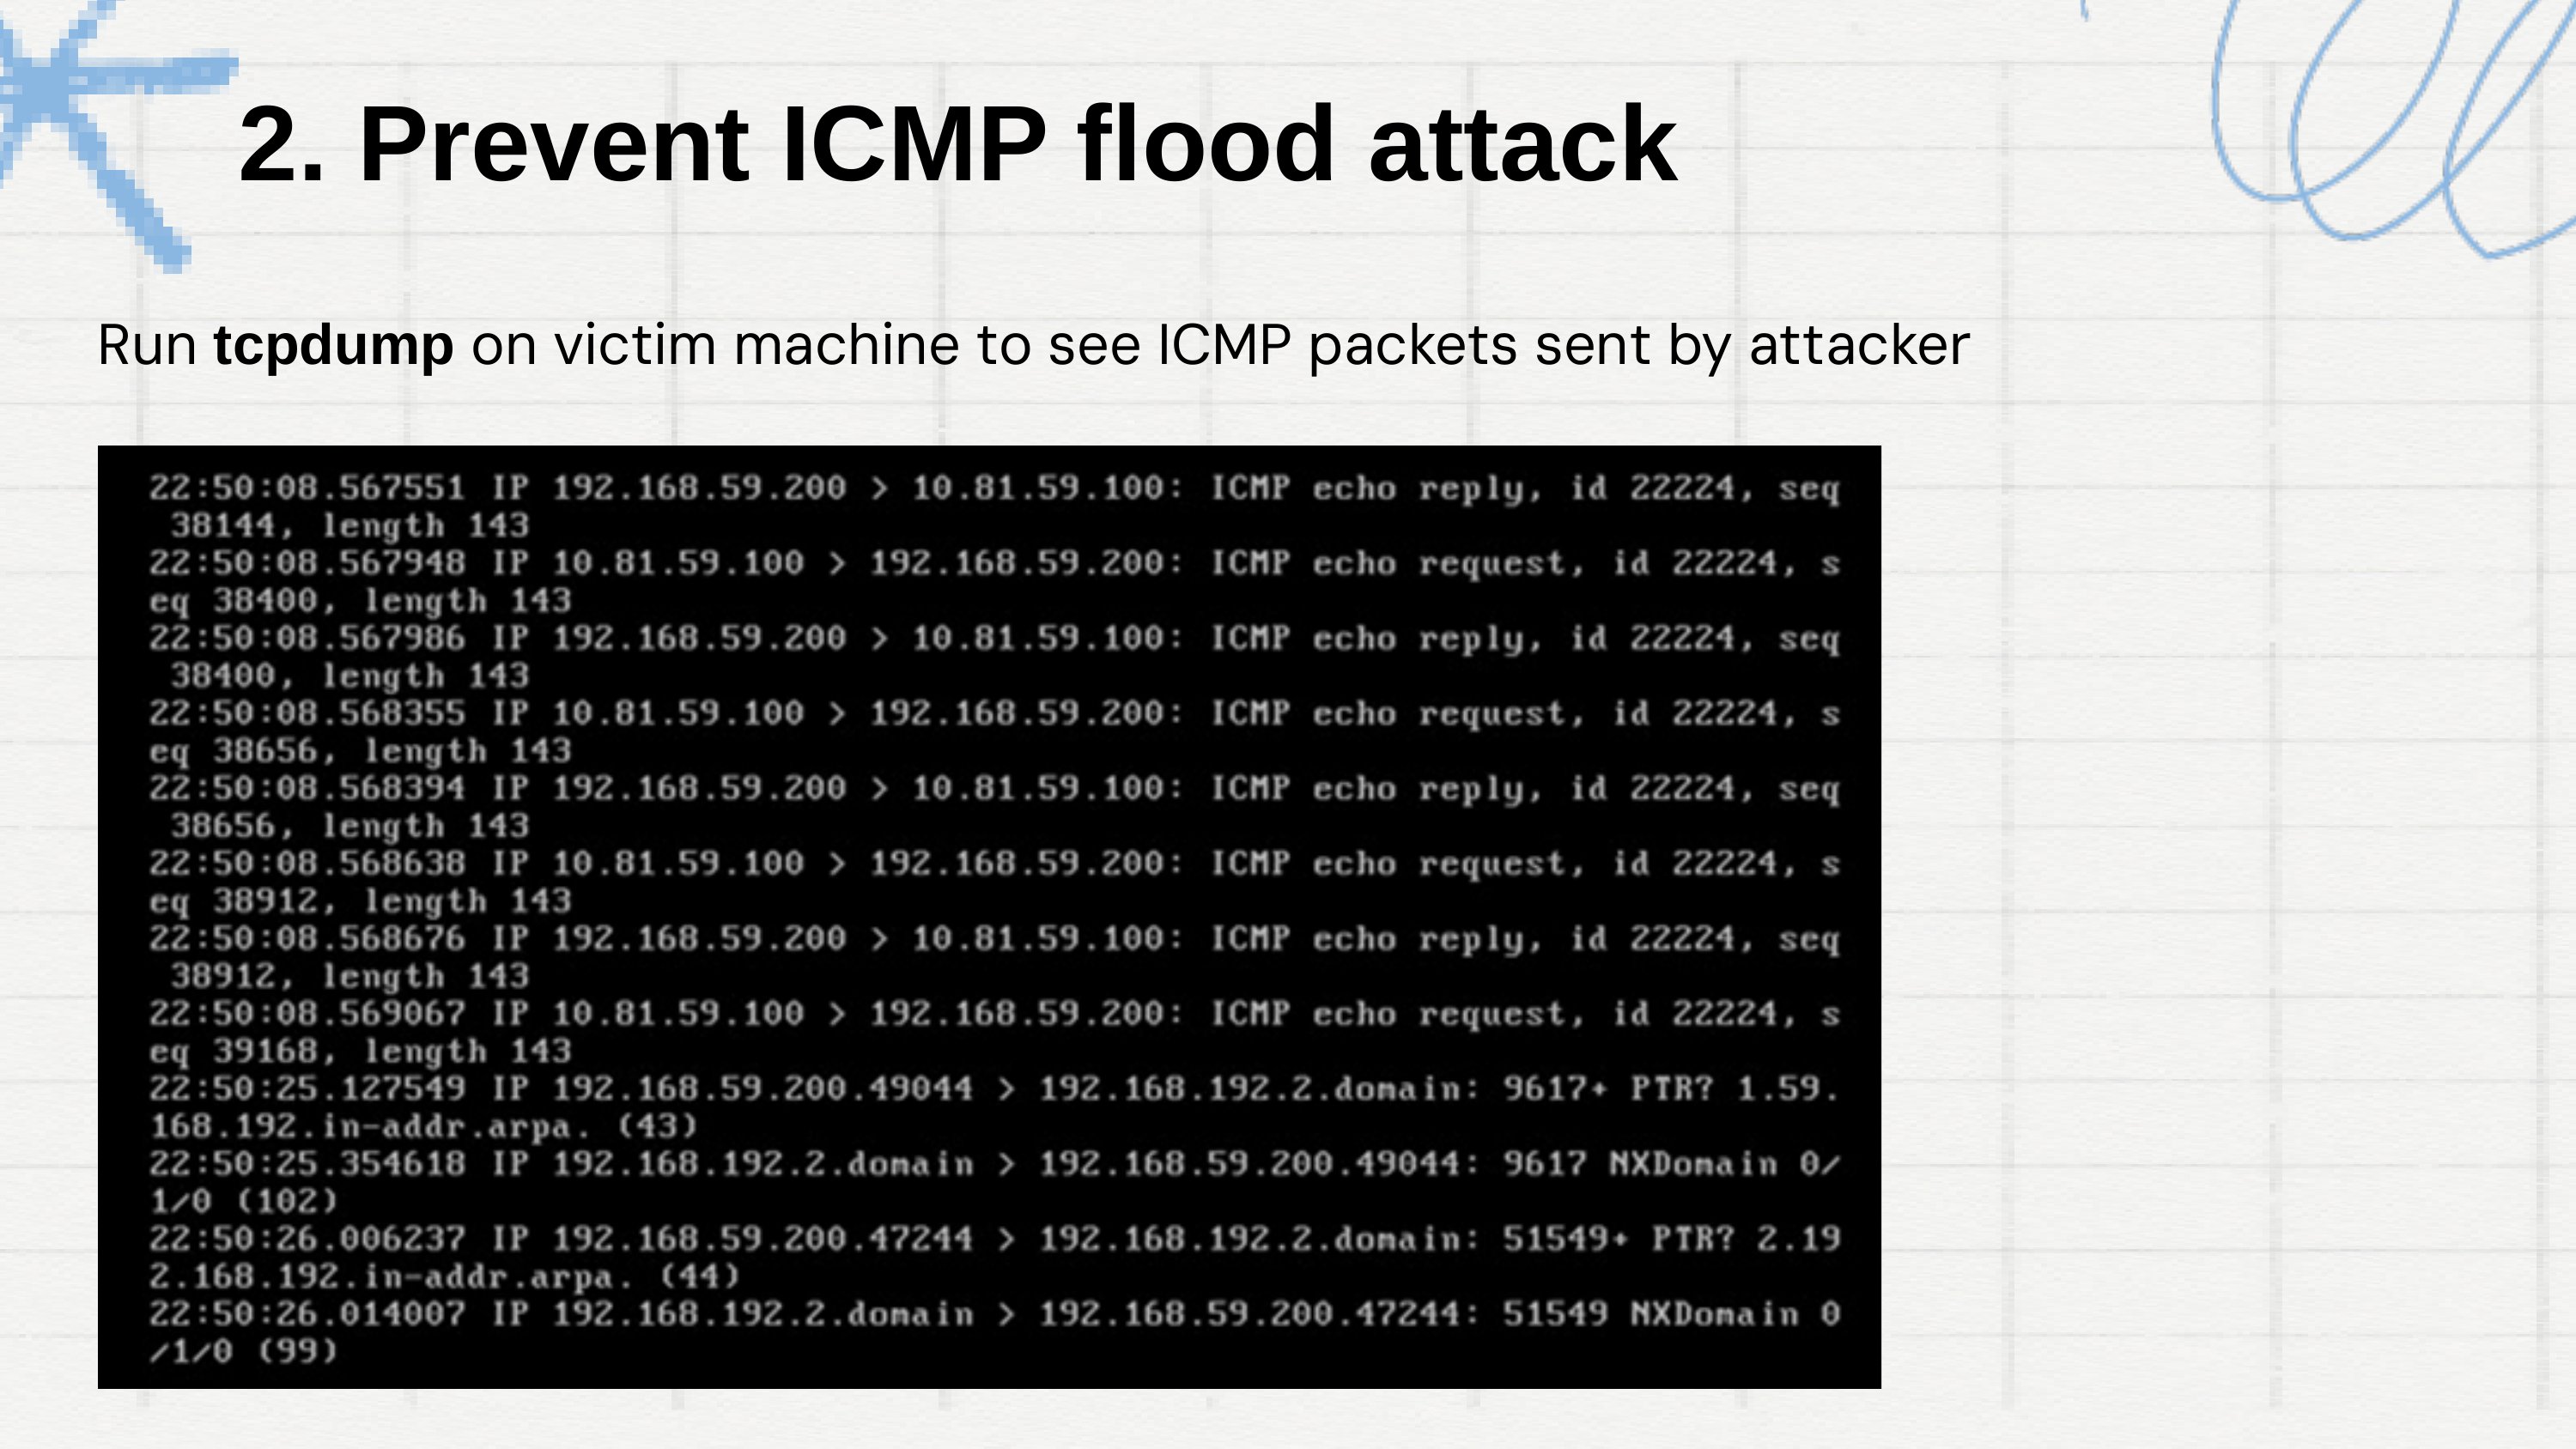

2. Prevent ICMP flood attack
Run tcpdump on victim machine to see ICMP packets sent by attacker